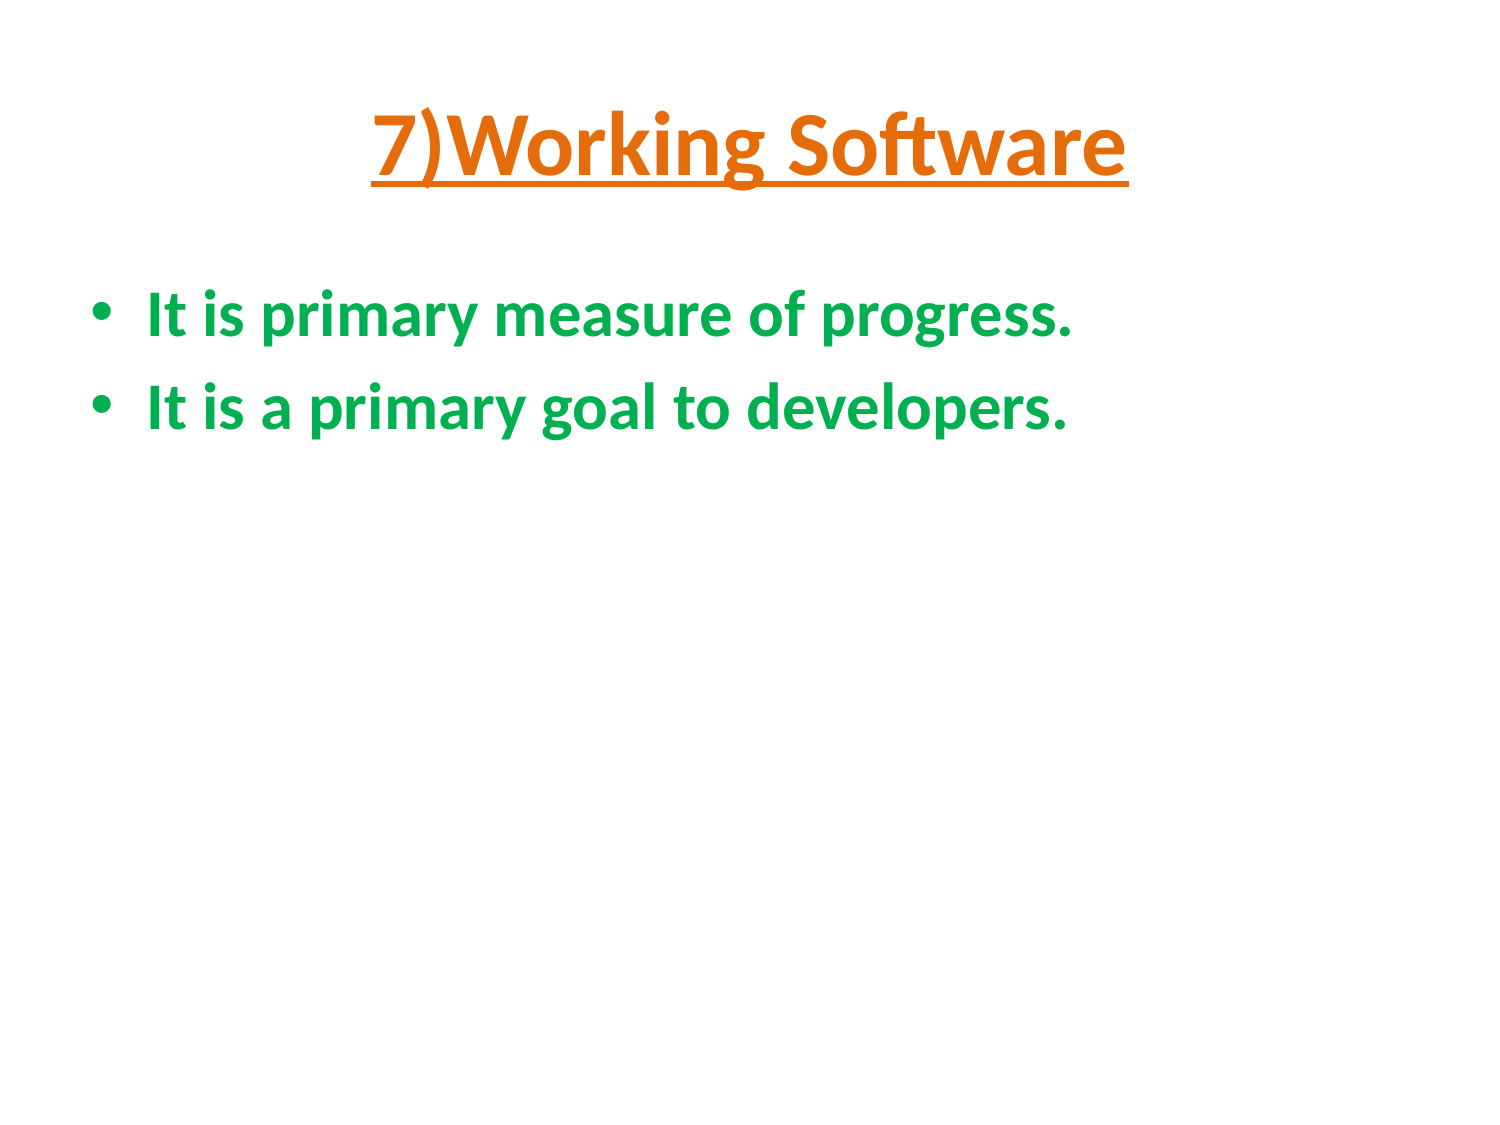

# 7)Working Software
It is primary measure of progress.
It is a primary goal to developers.